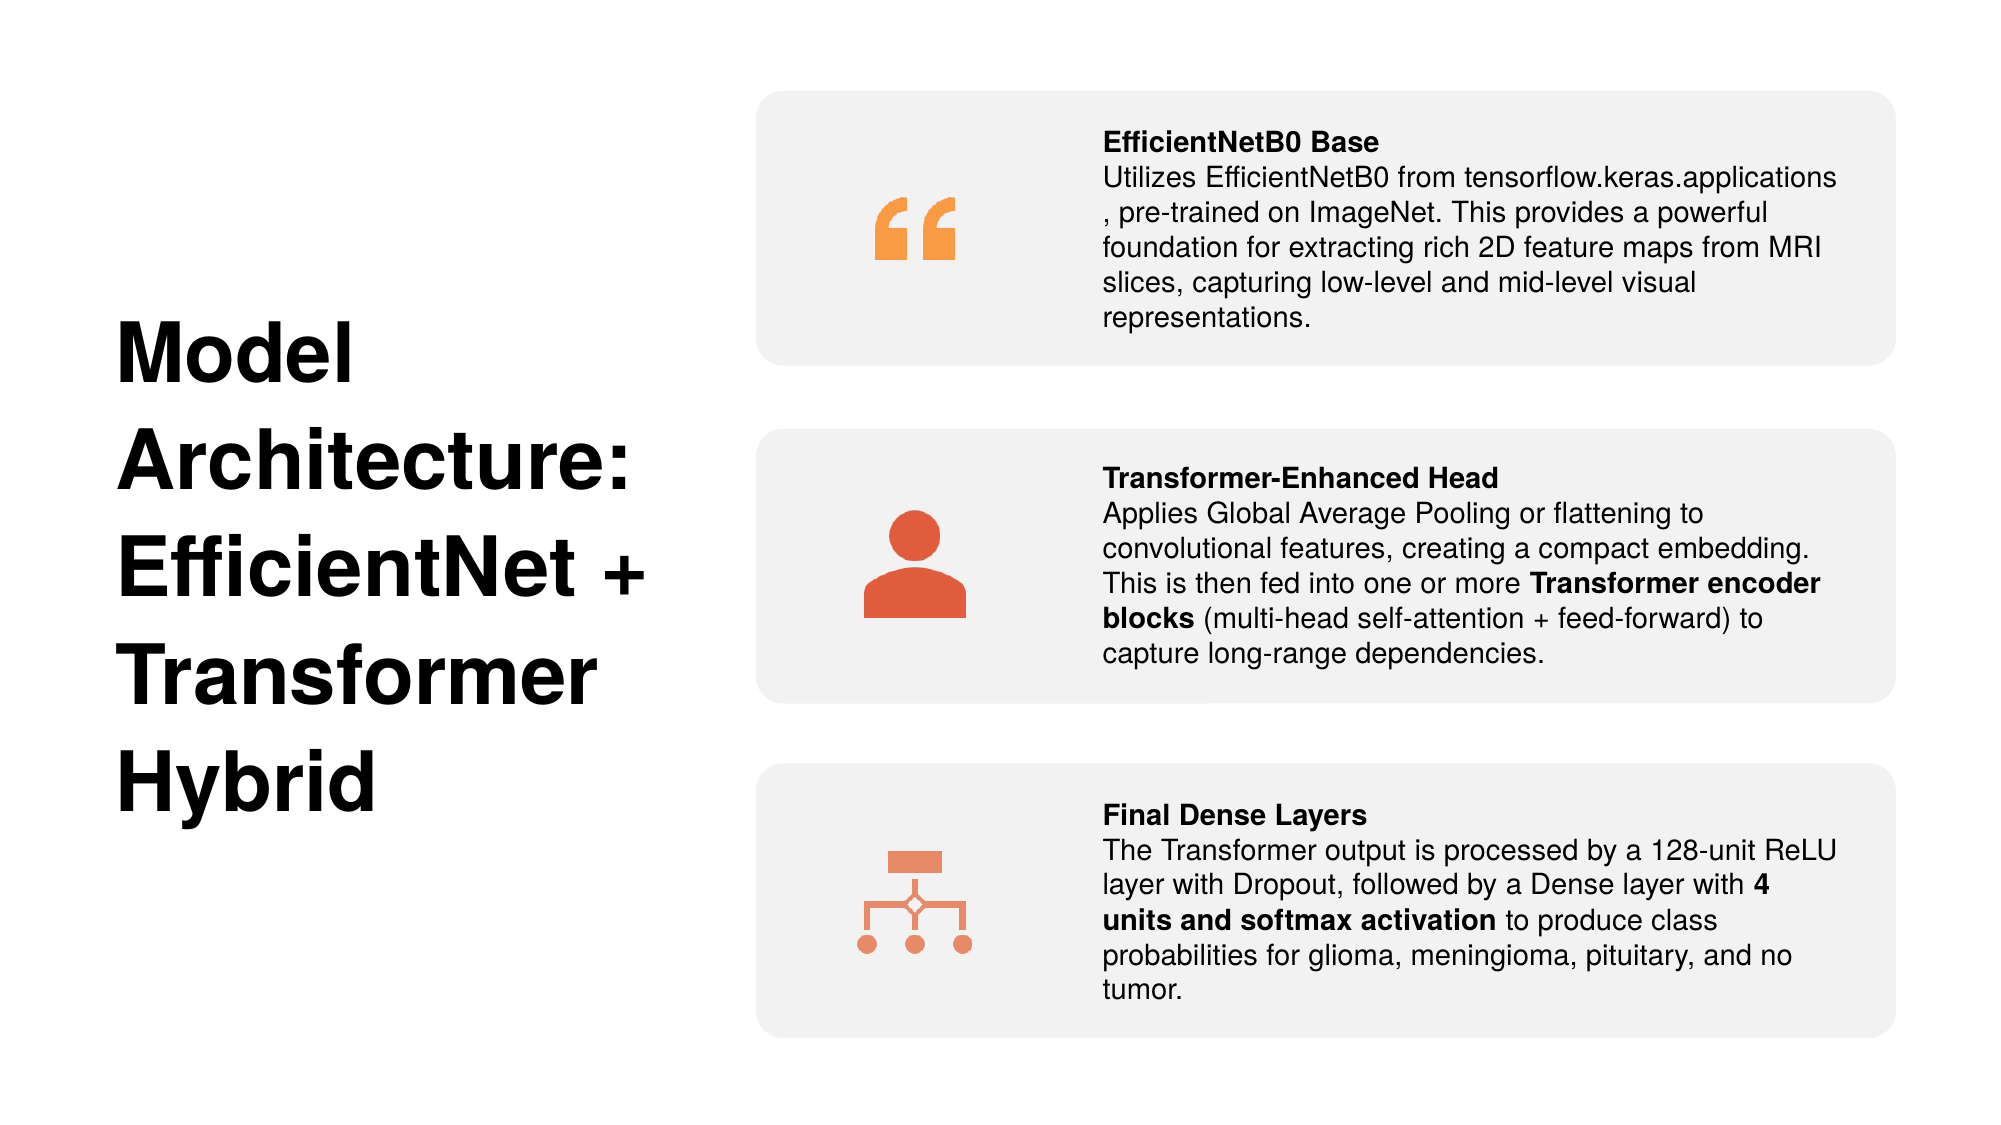

Model Architecture: EfficientNet + Transformer Hybrid
EfficientNetB0 Base
Utilizes EfficientNetB0 from tensorflow.keras.applications , pre-trained on ImageNet. This provides a powerful foundation for extracting rich 2D feature maps from MRI slices, capturing low-level and mid-level visual representations.
Transformer-Enhanced Head
Applies Global Average Pooling or flattening to convolutional features, creating a compact embedding. This is then fed into one or more Transformer encoder blocks (multi-head self-attention + feed-forward) to capture long-range dependencies.
Final Dense Layers
The Transformer output is processed by a 128-unit ReLU layer with Dropout, followed by a Dense layer with 4 units and softmax activation to produce class probabilities for glioma, meningioma, pituitary, and no tumor.